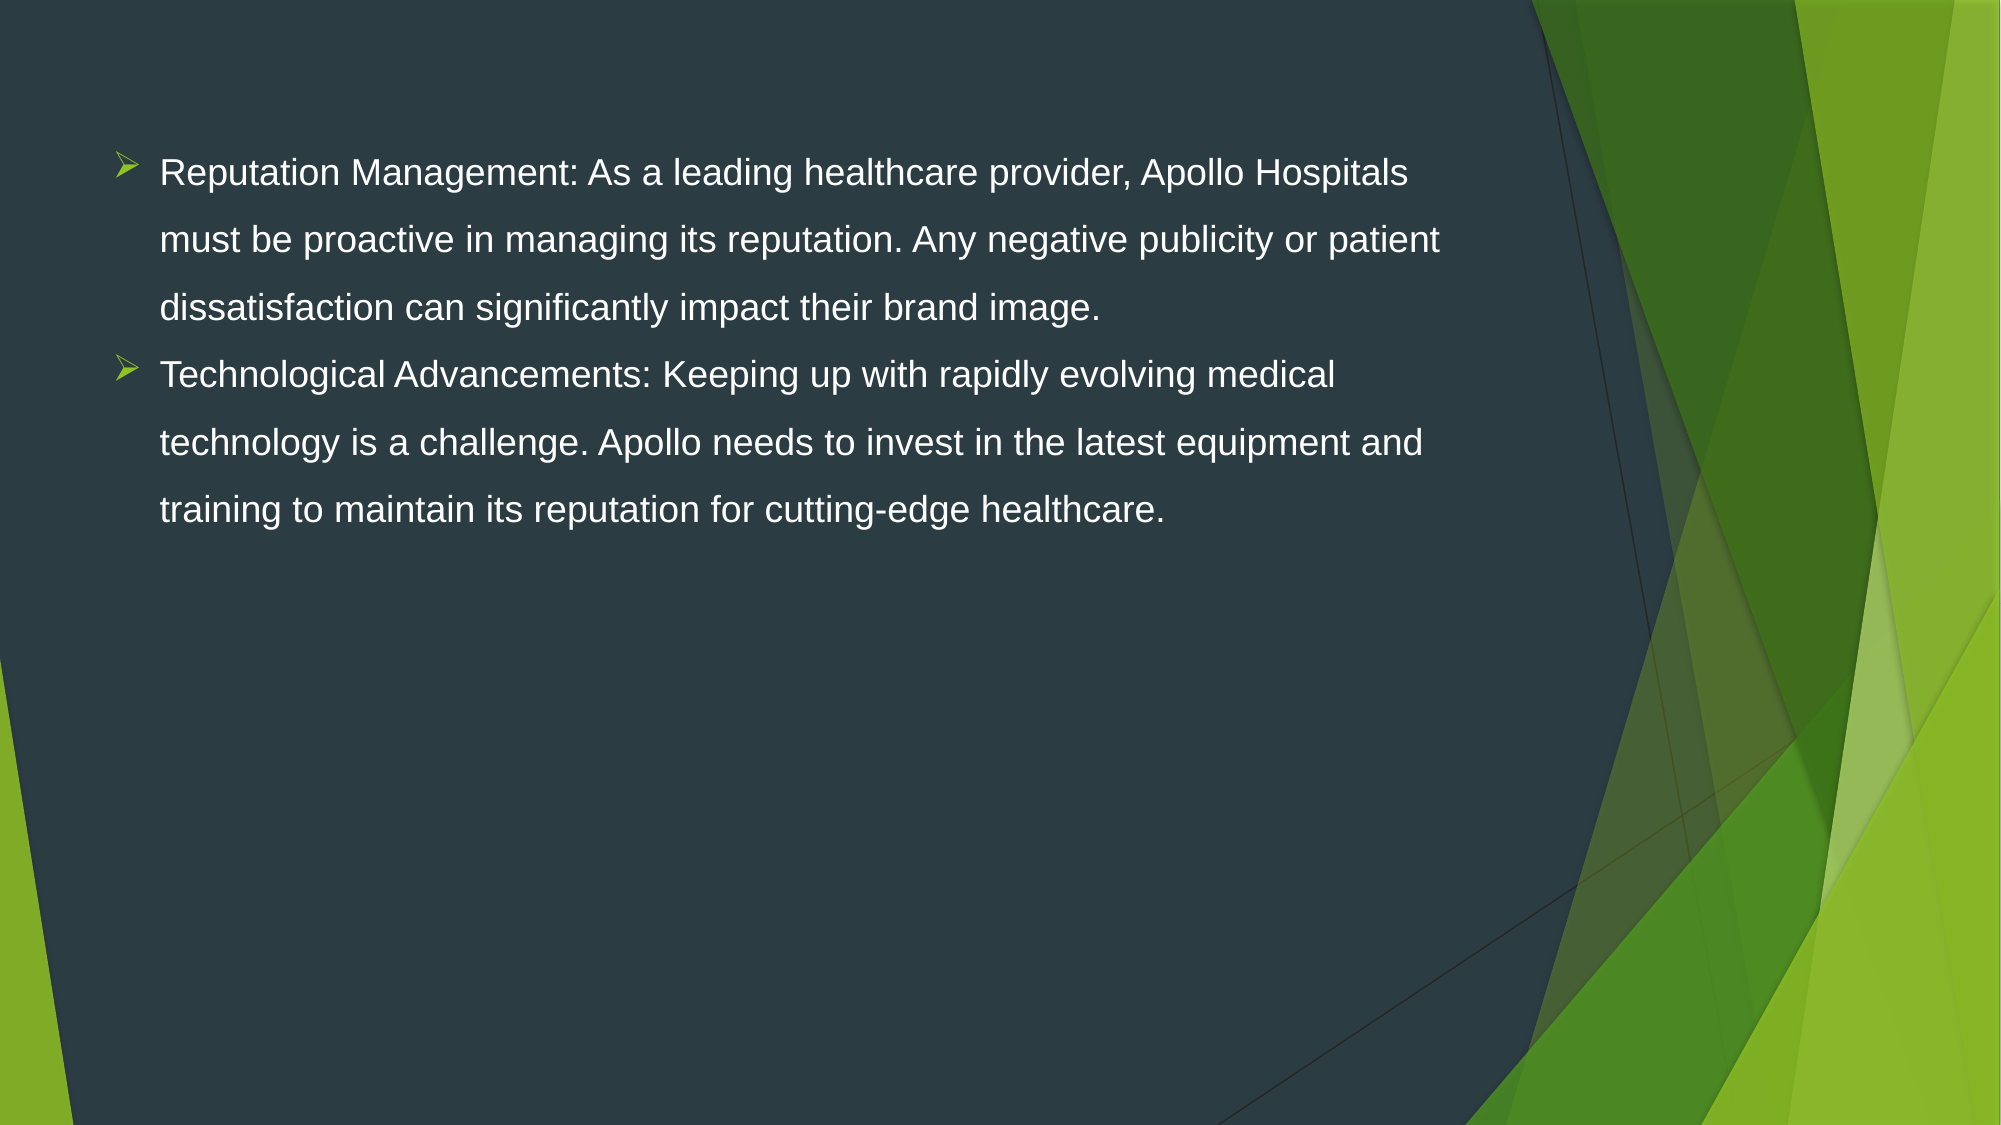

Reputation Management: As a leading healthcare provider, Apollo Hospitals must be proactive in managing its reputation. Any negative publicity or patient dissatisfaction can significantly impact their brand image.
Technological Advancements: Keeping up with rapidly evolving medical technology is a challenge. Apollo needs to invest in the latest equipment and training to maintain its reputation for cutting-edge healthcare.